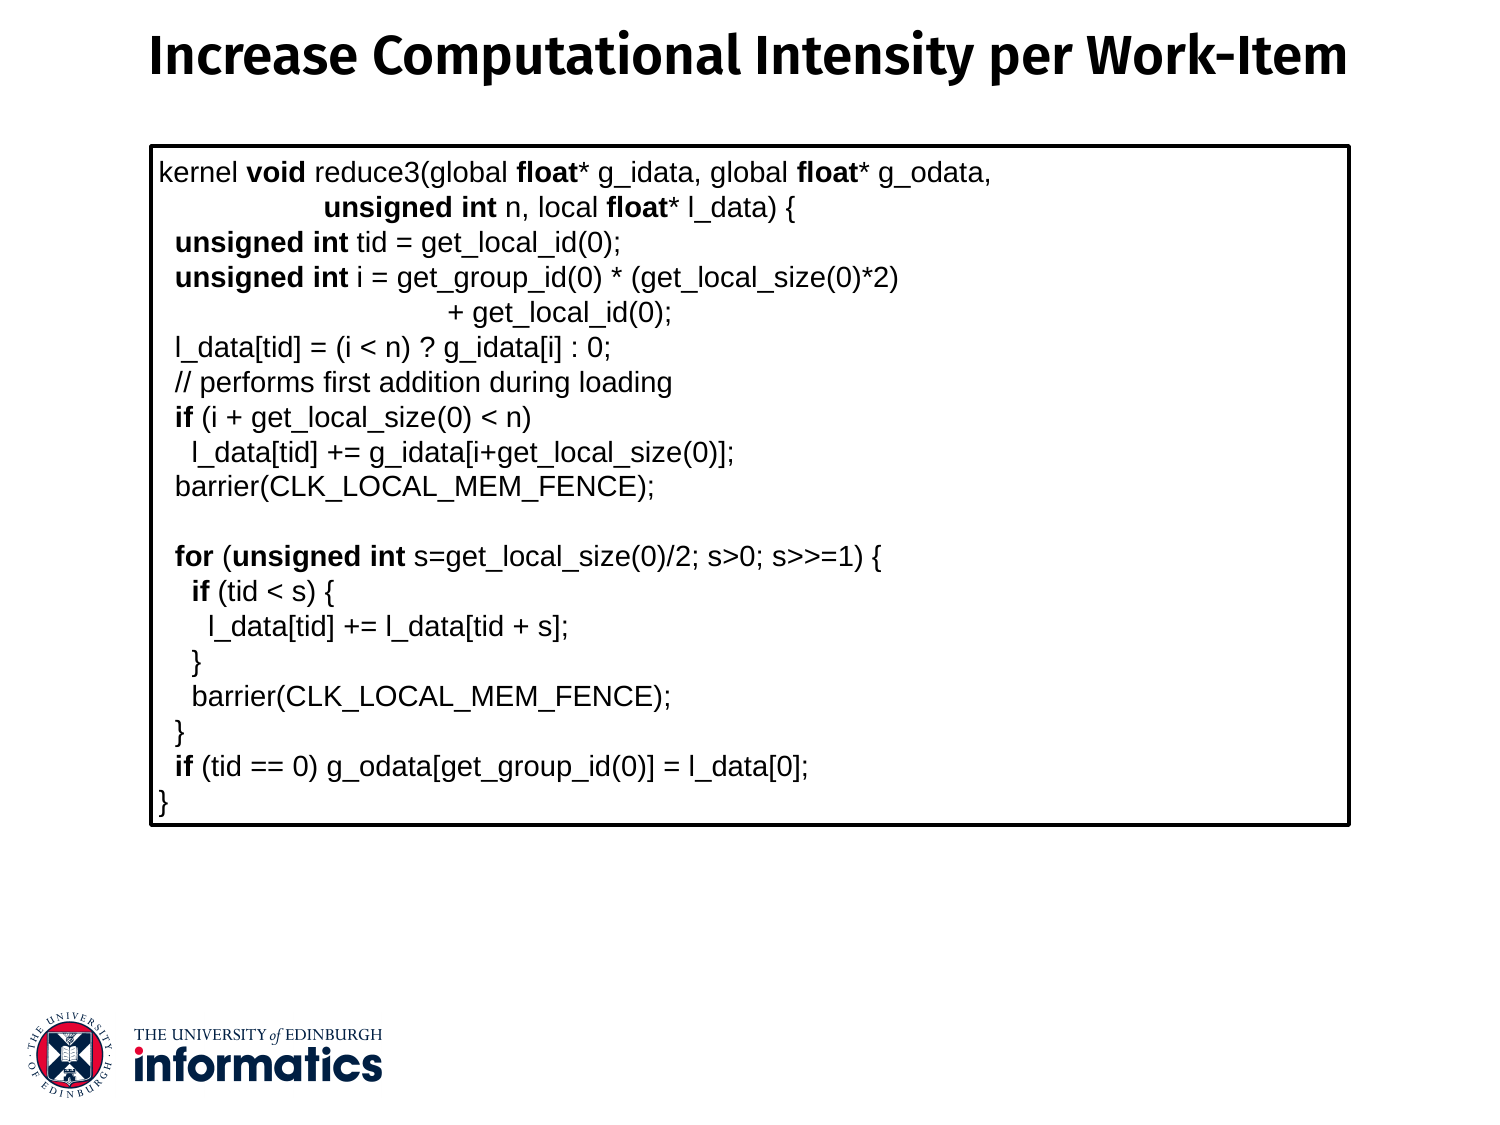

Increase Computational Intensity per Work-Item
kernel void reduce3(global float* g_idata, global float* g_odata,
                    unsigned int n, local float* l_data) {
  unsigned int tid = get_local_id(0);
  unsigned int i = get_group_id(0) * (get_local_size(0)*2)
                                   + get_local_id(0);
  l_data[tid] = (i < n) ? g_idata[i] : 0;
  // performs first addition during loading
  if (i + get_local_size(0) < n)
    l_data[tid] += g_idata[i+get_local_size(0)];
  barrier(CLK_LOCAL_MEM_FENCE);

  for (unsigned int s=get_local_size(0)/2; s>0; s>>=1) {
    if (tid < s) {
      l_data[tid] += l_data[tid + s];
    }
    barrier(CLK_LOCAL_MEM_FENCE);
  }
  if (tid == 0) g_odata[get_group_id(0)] = l_data[0];
}
7